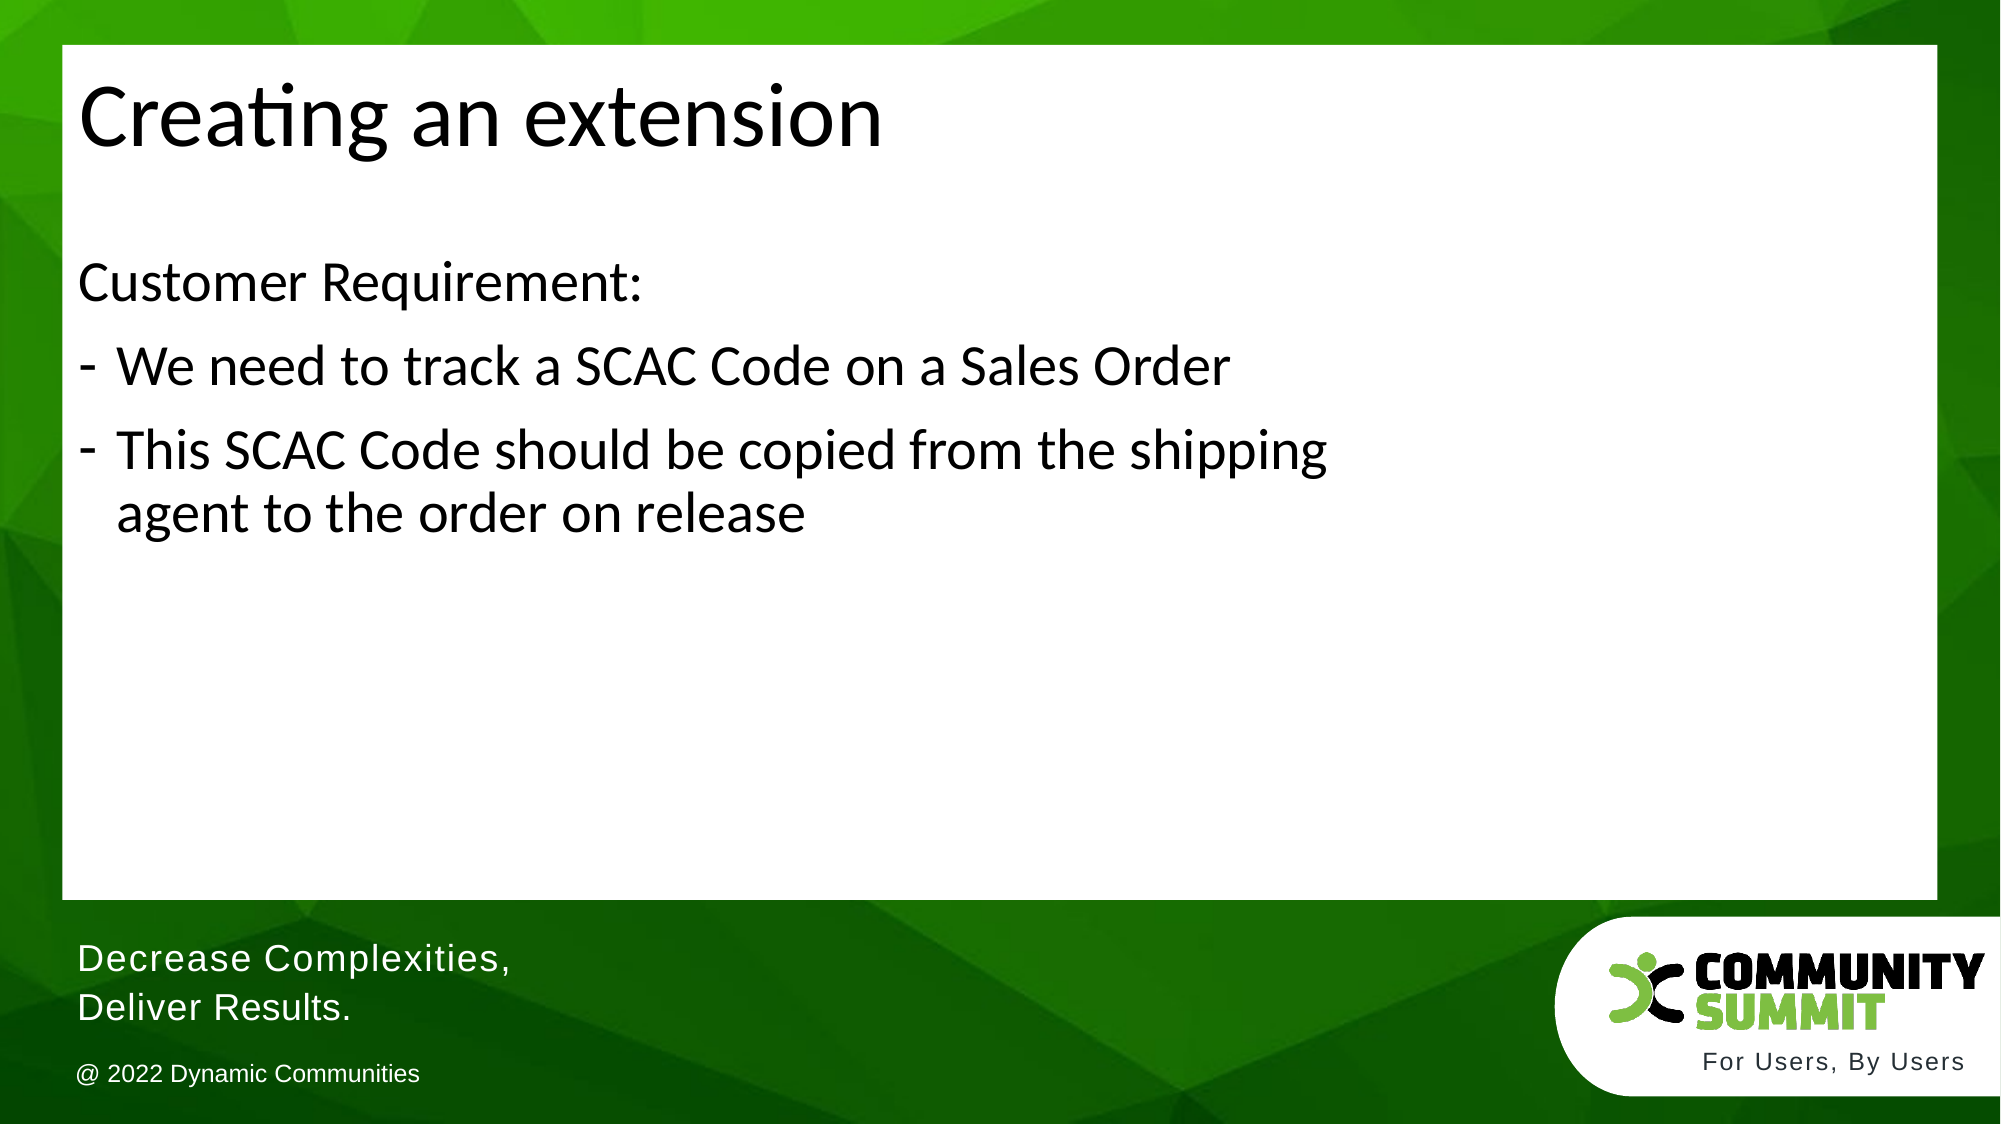

Creating an extension
Customer Requirement:
We need to track a SCAC Code on a Sales Order
This SCAC Code should be copied from the shipping agent to the order on release